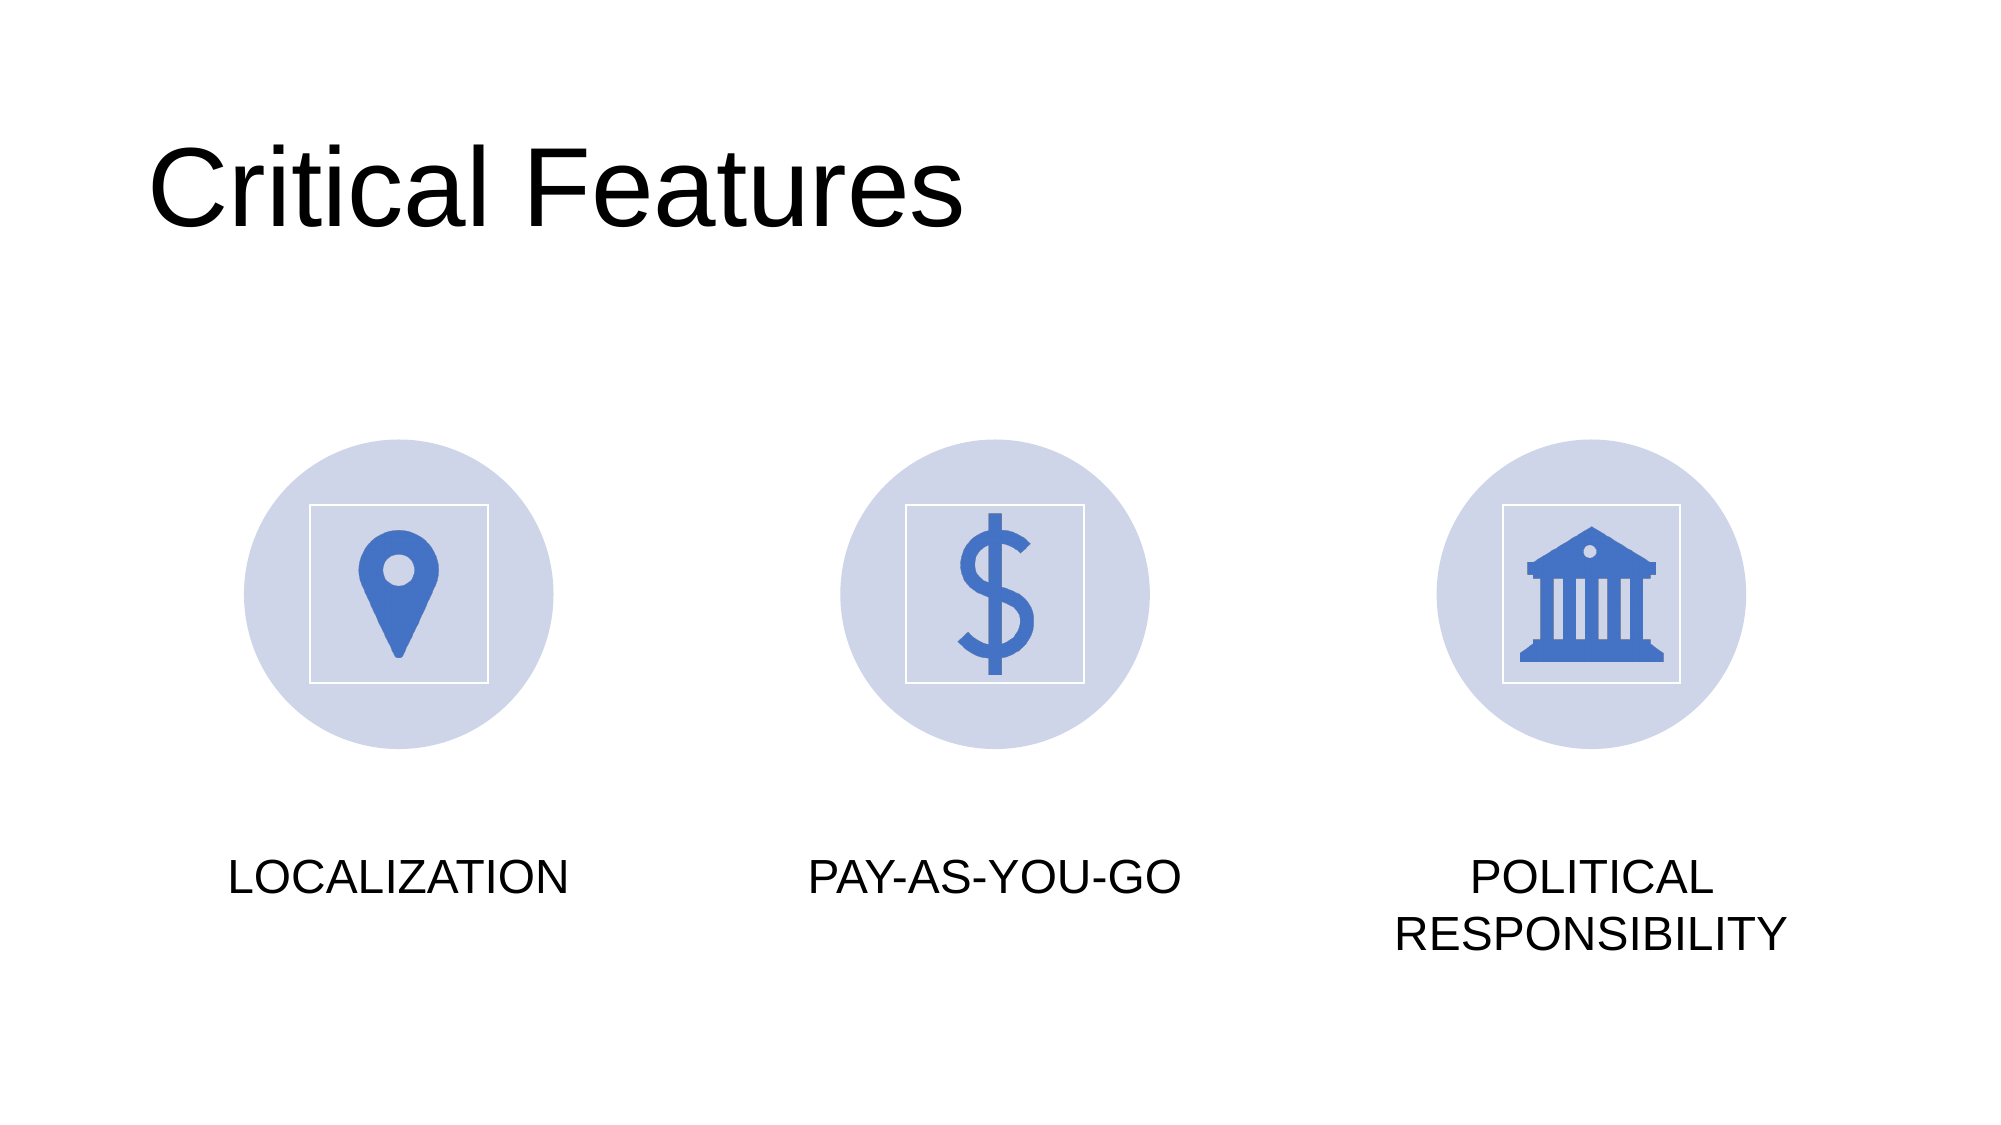

# Critical Features
Localization
Pay-as-you-go
Political responsibility